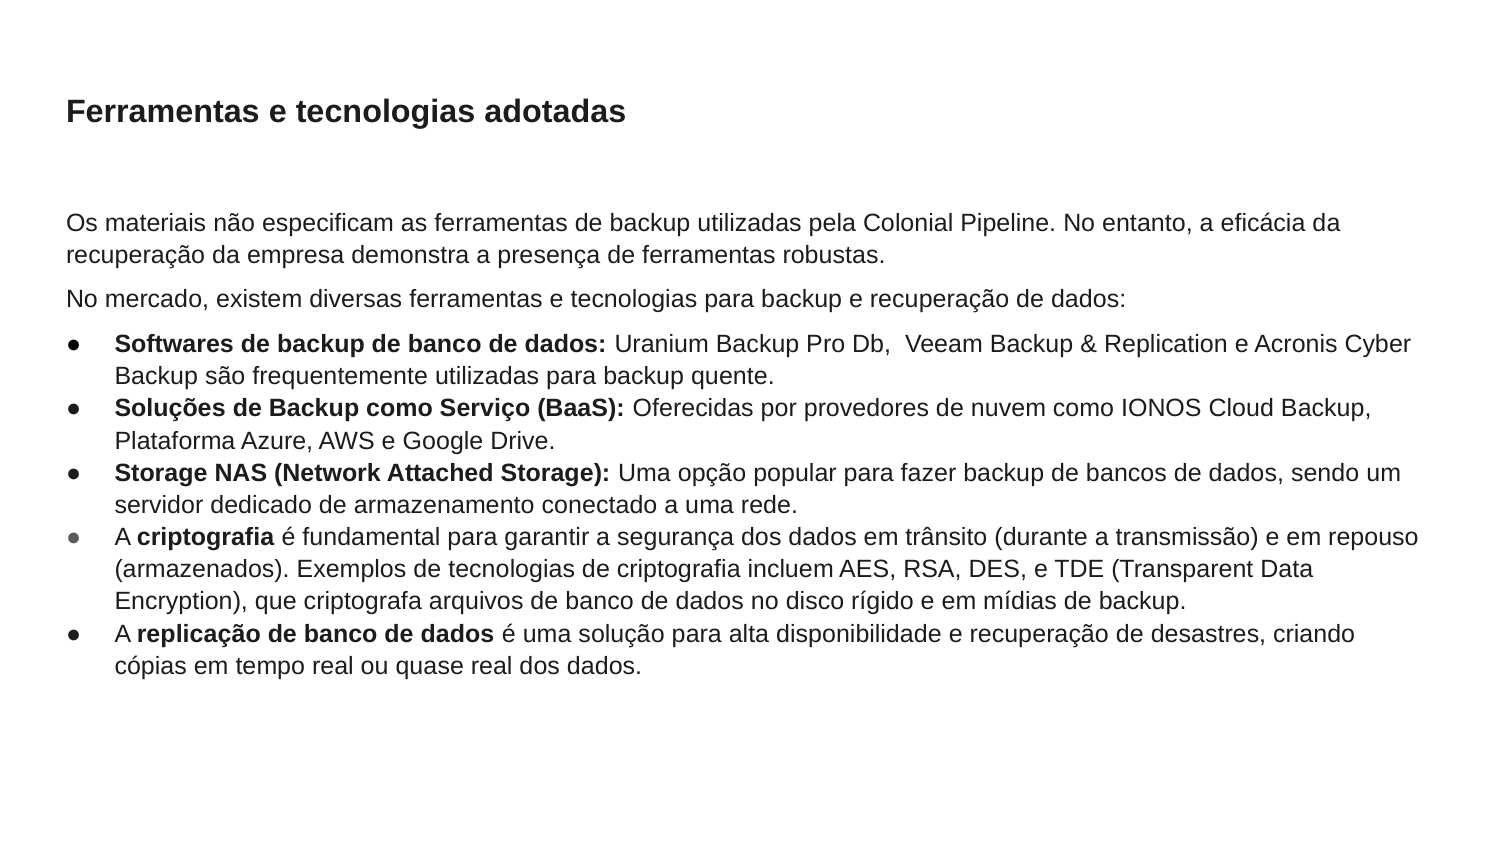

# Ferramentas e tecnologias adotadas

Os materiais não especificam as ferramentas de backup utilizadas pela Colonial Pipeline. No entanto, a eficácia da recuperação da empresa demonstra a presença de ferramentas robustas.
No mercado, existem diversas ferramentas e tecnologias para backup e recuperação de dados:
Softwares de backup de banco de dados: Uranium Backup Pro Db,  Veeam Backup & Replication e Acronis Cyber Backup são frequentemente utilizadas para backup quente.
Soluções de Backup como Serviço (BaaS): Oferecidas por provedores de nuvem como IONOS Cloud Backup, Plataforma Azure, AWS e Google Drive.
Storage NAS (Network Attached Storage): Uma opção popular para fazer backup de bancos de dados, sendo um servidor dedicado de armazenamento conectado a uma rede.
A criptografia é fundamental para garantir a segurança dos dados em trânsito (durante a transmissão) e em repouso (armazenados). Exemplos de tecnologias de criptografia incluem AES, RSA, DES, e TDE (Transparent Data Encryption), que criptografa arquivos de banco de dados no disco rígido e em mídias de backup.
A replicação de banco de dados é uma solução para alta disponibilidade e recuperação de desastres, criando cópias em tempo real ou quase real dos dados.